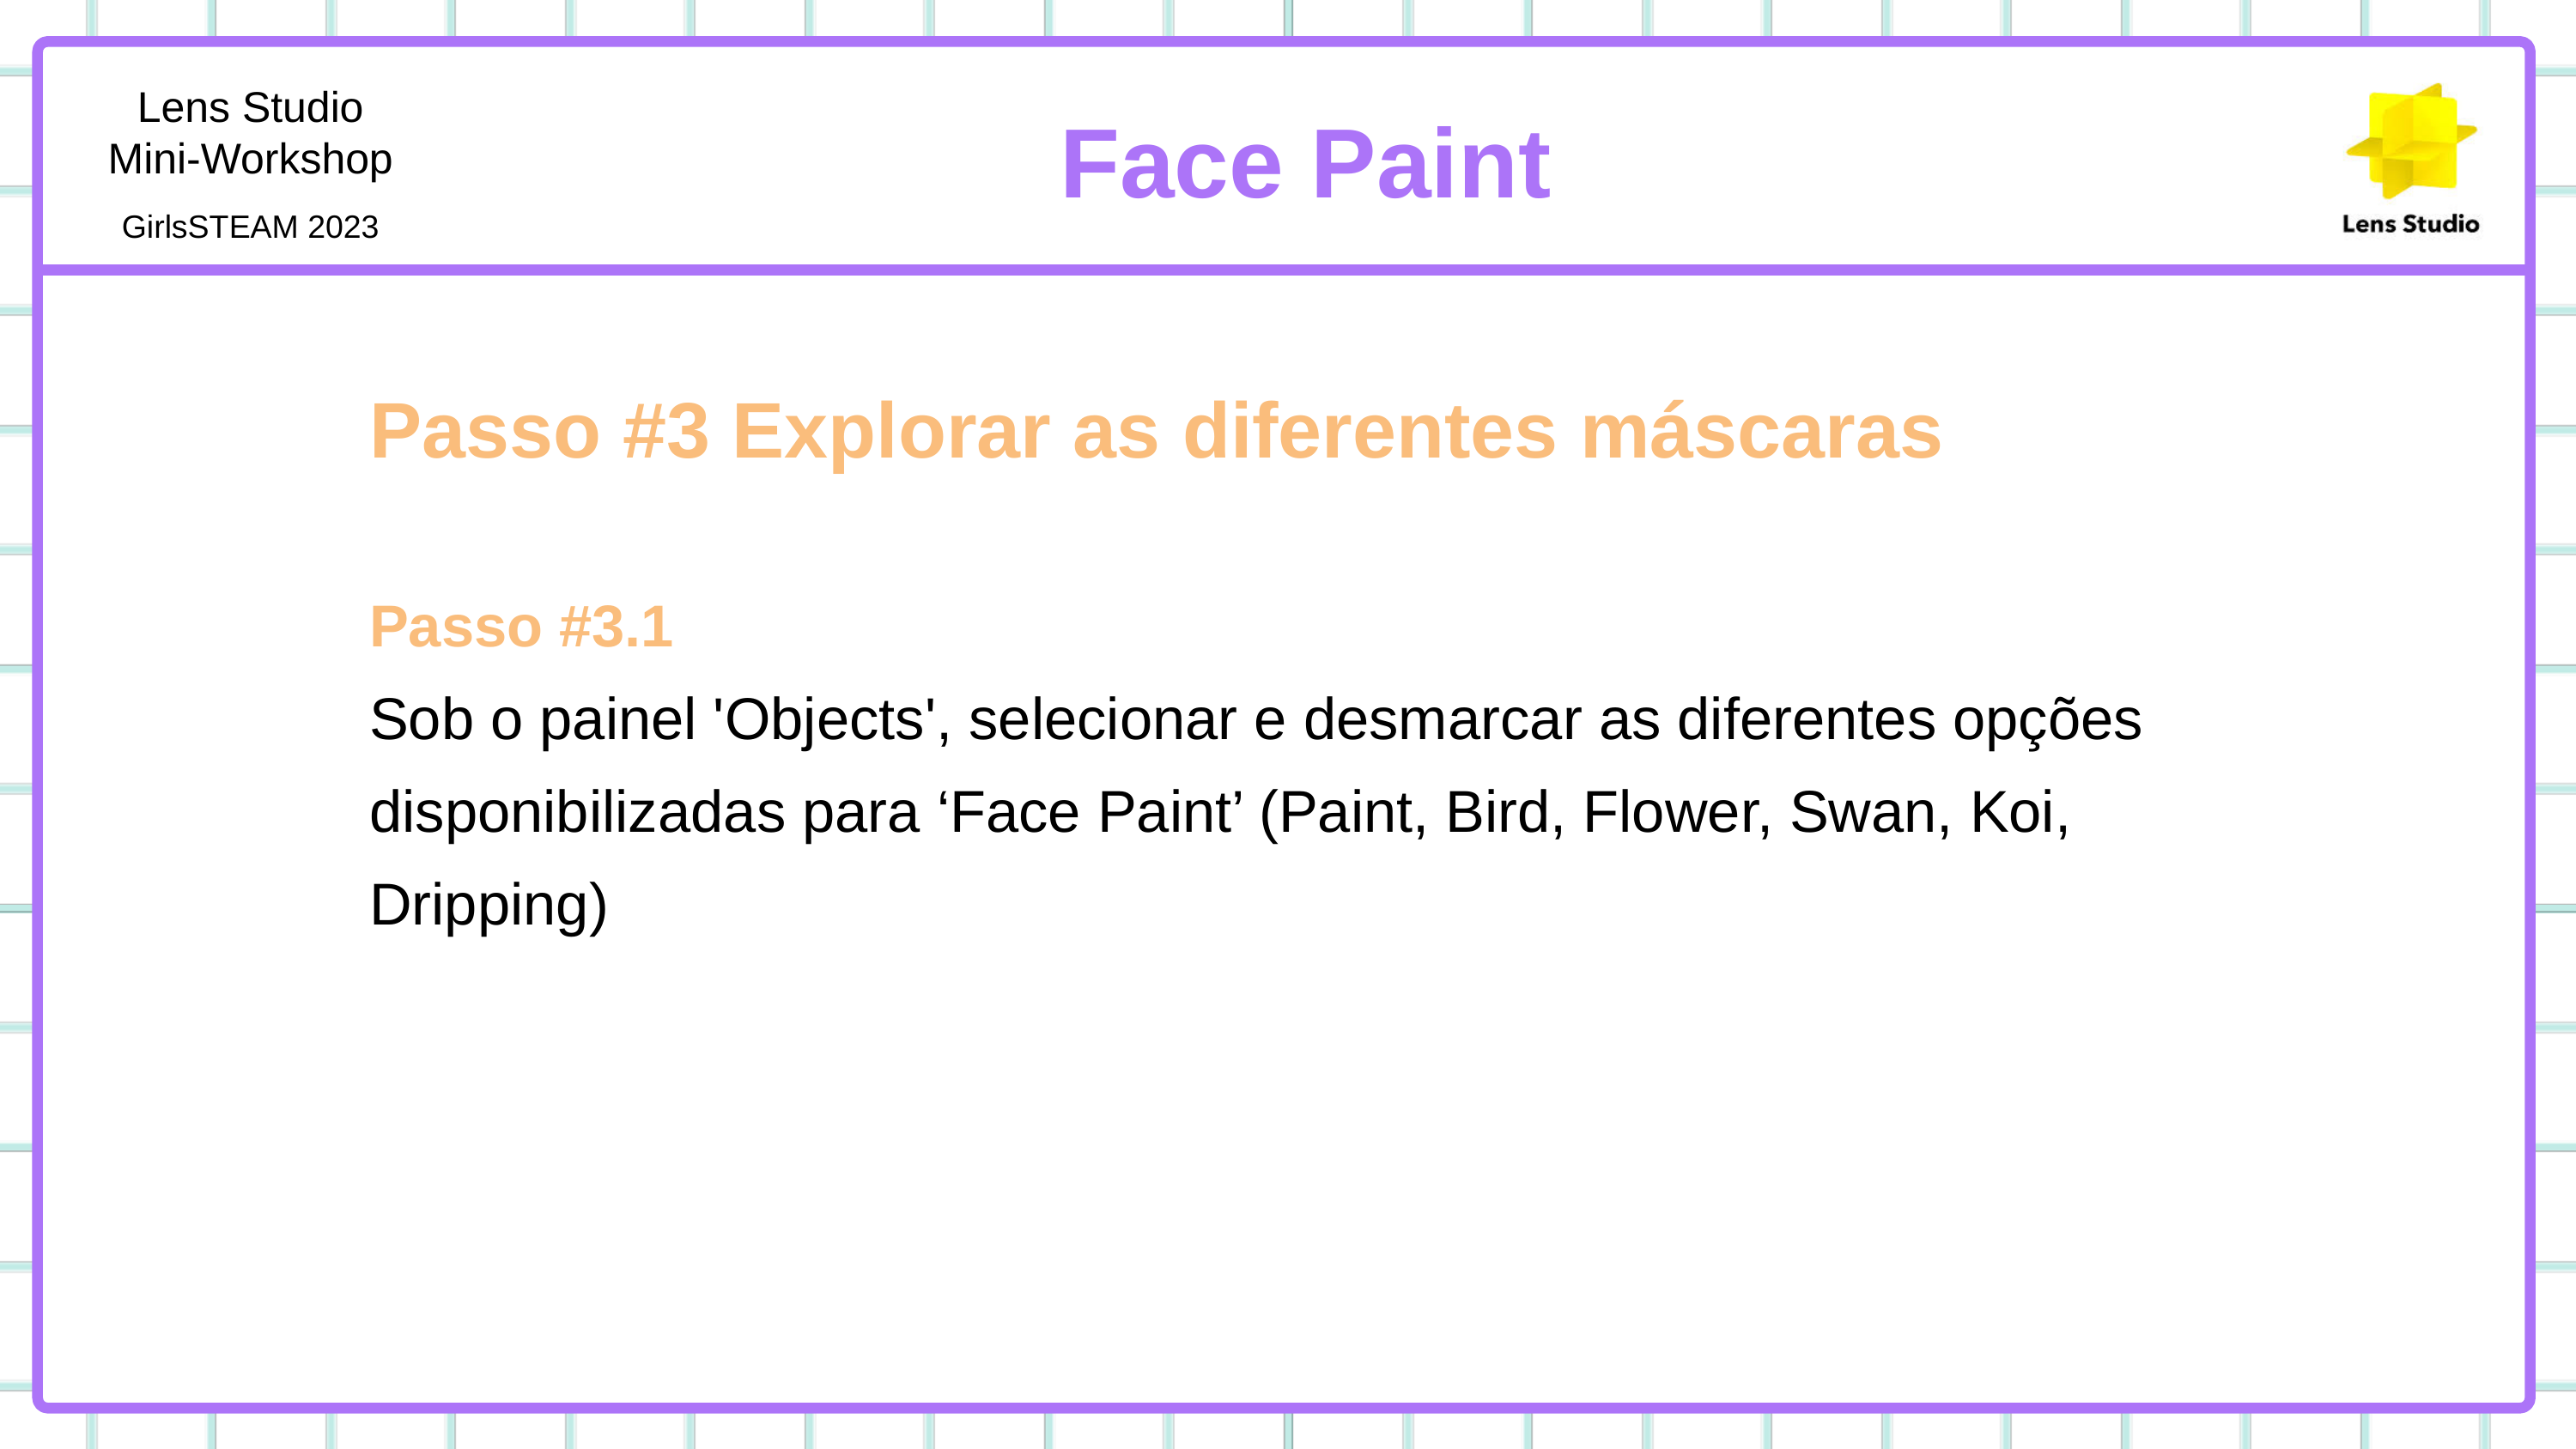

Face Paint
Passo #3 Explorar as diferentes máscaras
Passo #3.1
Sob o painel 'Objects', selecionar e desmarcar as diferentes opções disponibilizadas para ‘Face Paint’ (Paint, Bird, Flower, Swan, Koi, Dripping)